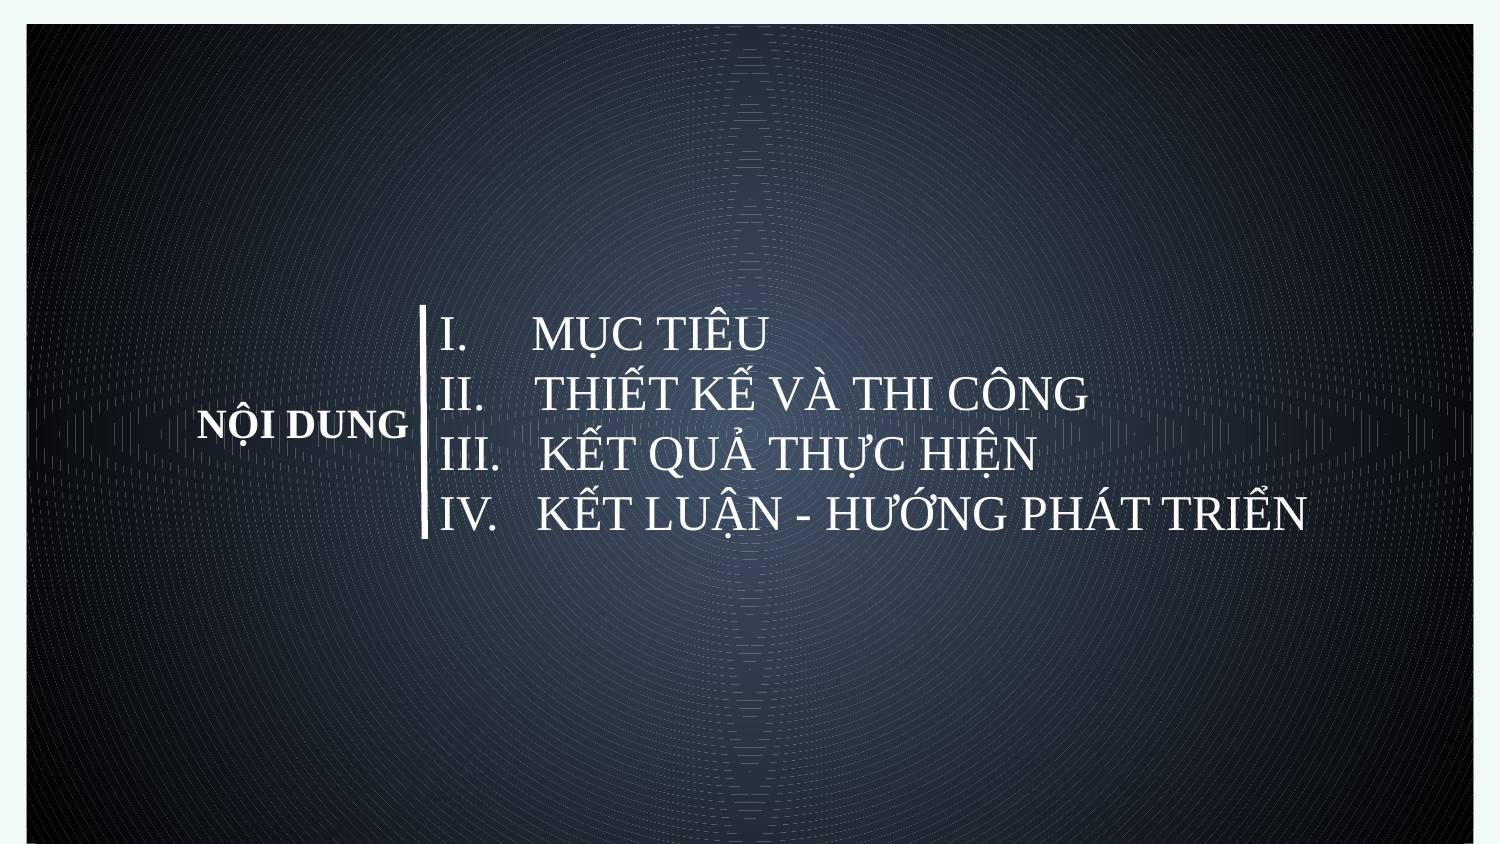

I.     MỤC TIÊU
II.    THIẾT KẾ VÀ THI CÔNG
III.   KẾT QUẢ THỰC HIỆN
IV.   KẾT LUẬN - HƯỚNG PHÁT TRIỂN
NỘI DUNG
2